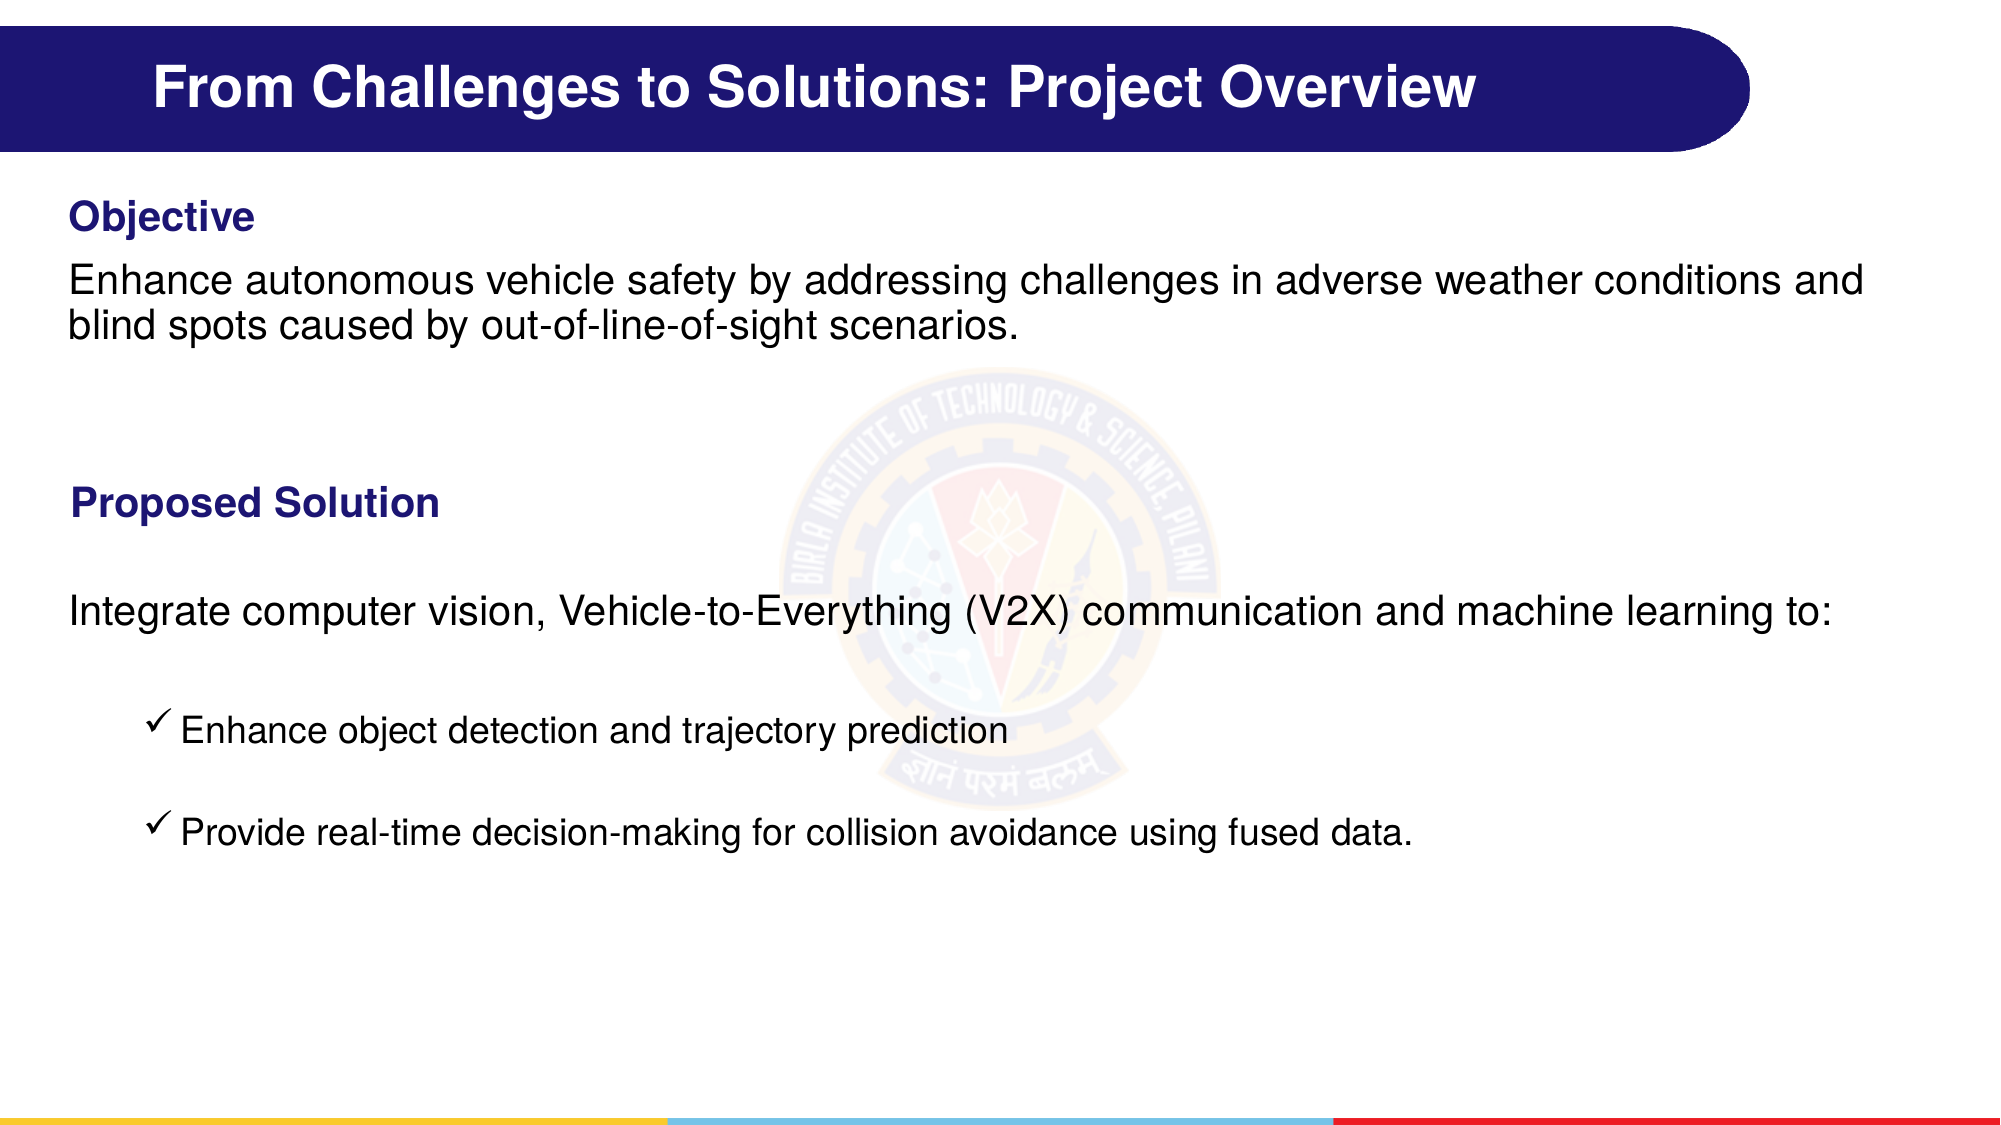

# From Challenges to Solutions: Project Overview
Objective
Enhance autonomous vehicle safety by addressing challenges in adverse weather conditions and blind spots caused by out-of-line-of-sight scenarios.

Proposed Solution
Integrate computer vision, Vehicle-to-Everything (V2X) communication and machine learning to:

Enhance object detection and trajectory prediction

Provide real-time decision-making for collision avoidance using fused data.